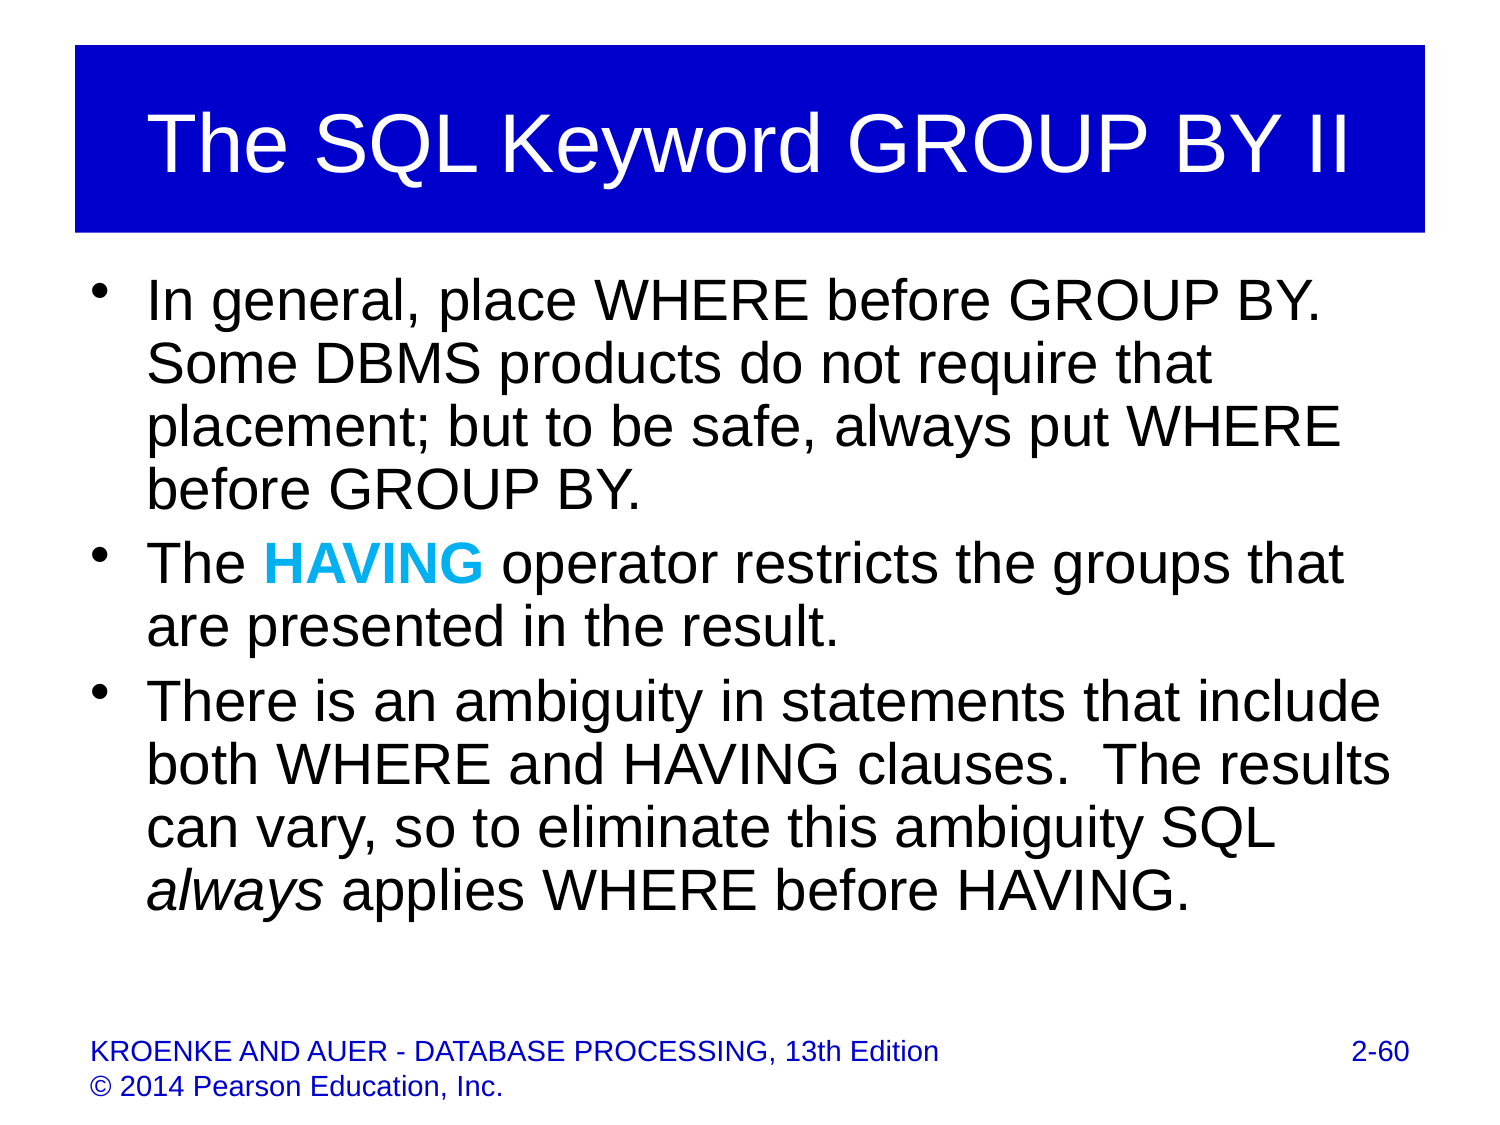

# The SQL Keyword GROUP BY II
In general, place WHERE before GROUP BY.  Some DBMS products do not require that placement; but to be safe, always put WHERE before GROUP BY.
The HAVING operator restricts the groups that are presented in the result.
There is an ambiguity in statements that include both WHERE and HAVING clauses.  The results can vary, so to eliminate this ambiguity SQL always applies WHERE before HAVING.
2-60

KROENKE AND AUER - DATABASE PROCESSING, 13th Edition  © 2014 Pearson Education, Inc.